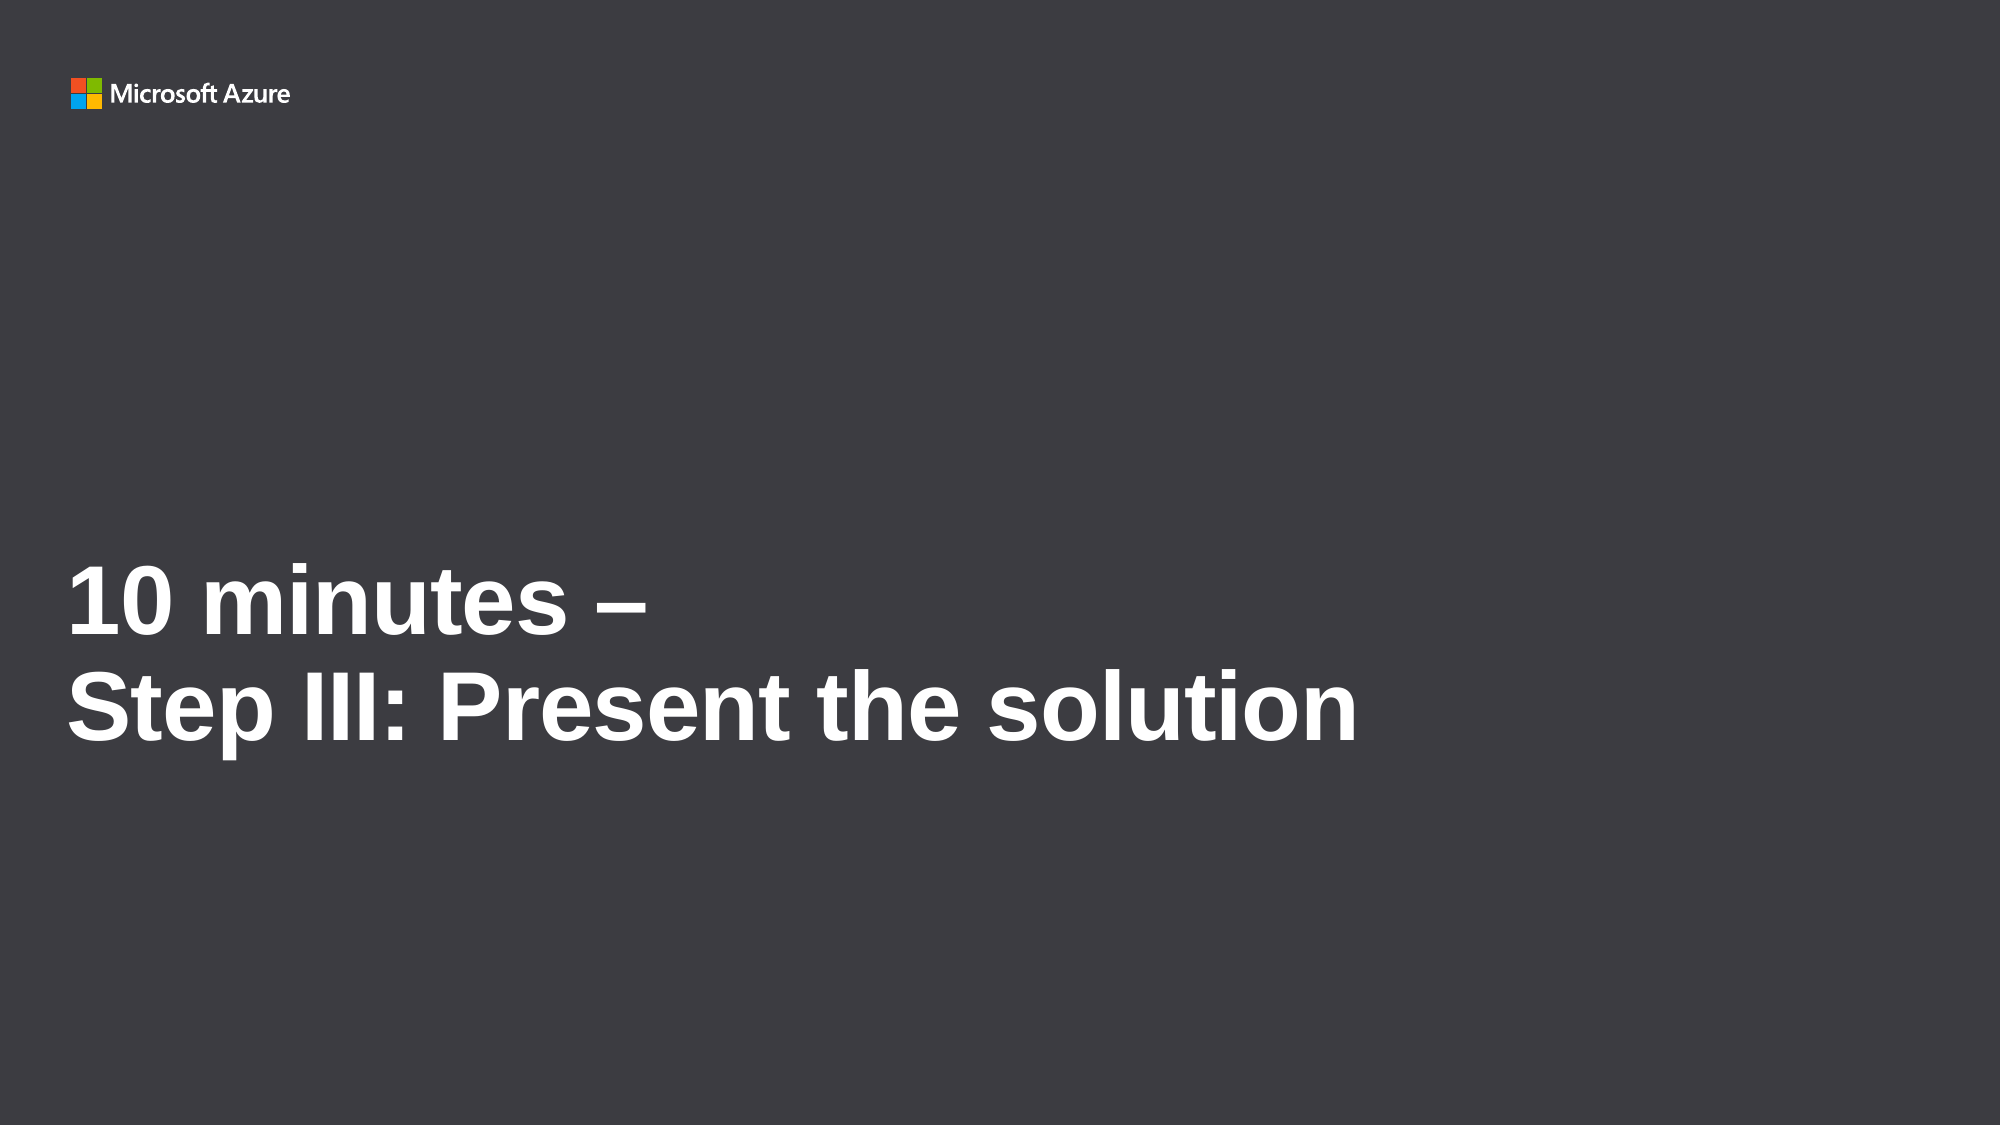

# 10 minutes – Step III: Present the solution